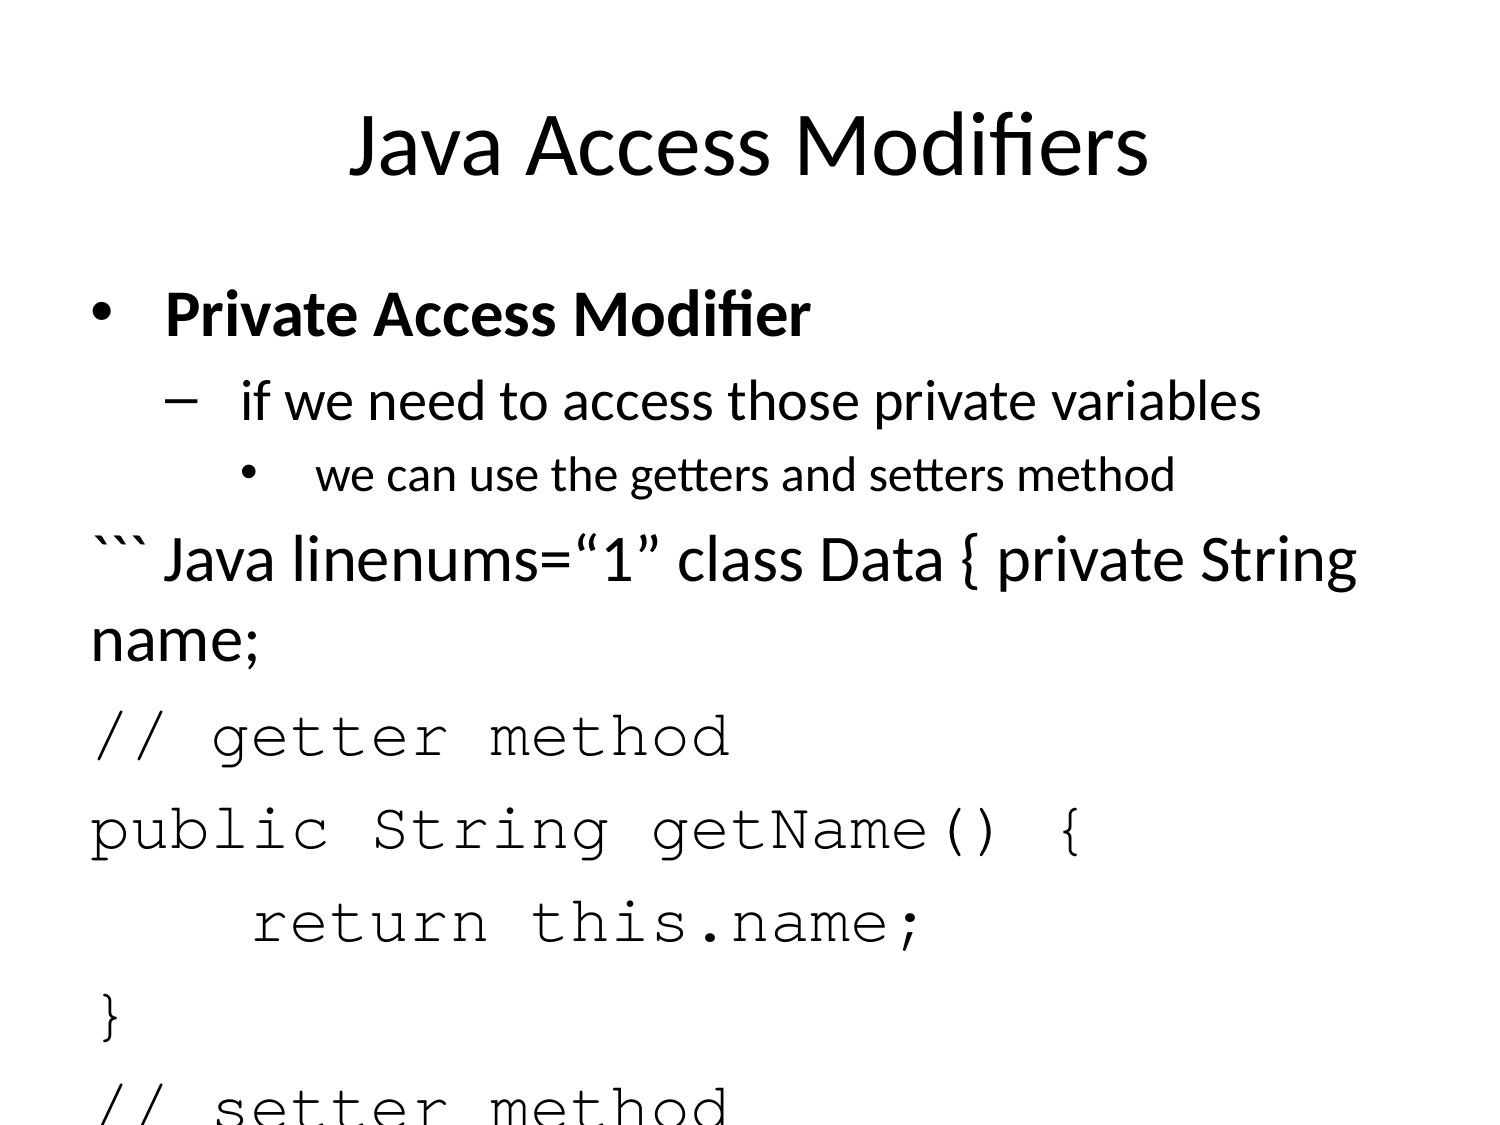

# Java Access Modifiers
Private Access Modifier
if we need to access those private variables
we can use the getters and setters method
``` Java linenums=“1” class Data { private String name;
// getter method
public String getName() {
    return this.name;
}
// setter method
public void setName(String name) {
    this.name= name;
}
}

---

## Java Access Modifiers

- **Private  Access Modifier**

``` Java linenums="1"
public class Main {
    public static void main(String[] main){
        Data d = new Data();

        // access the private variable using the getter and setter
        d.setName("My App");
        System.out.println(d.getName());
    }
}